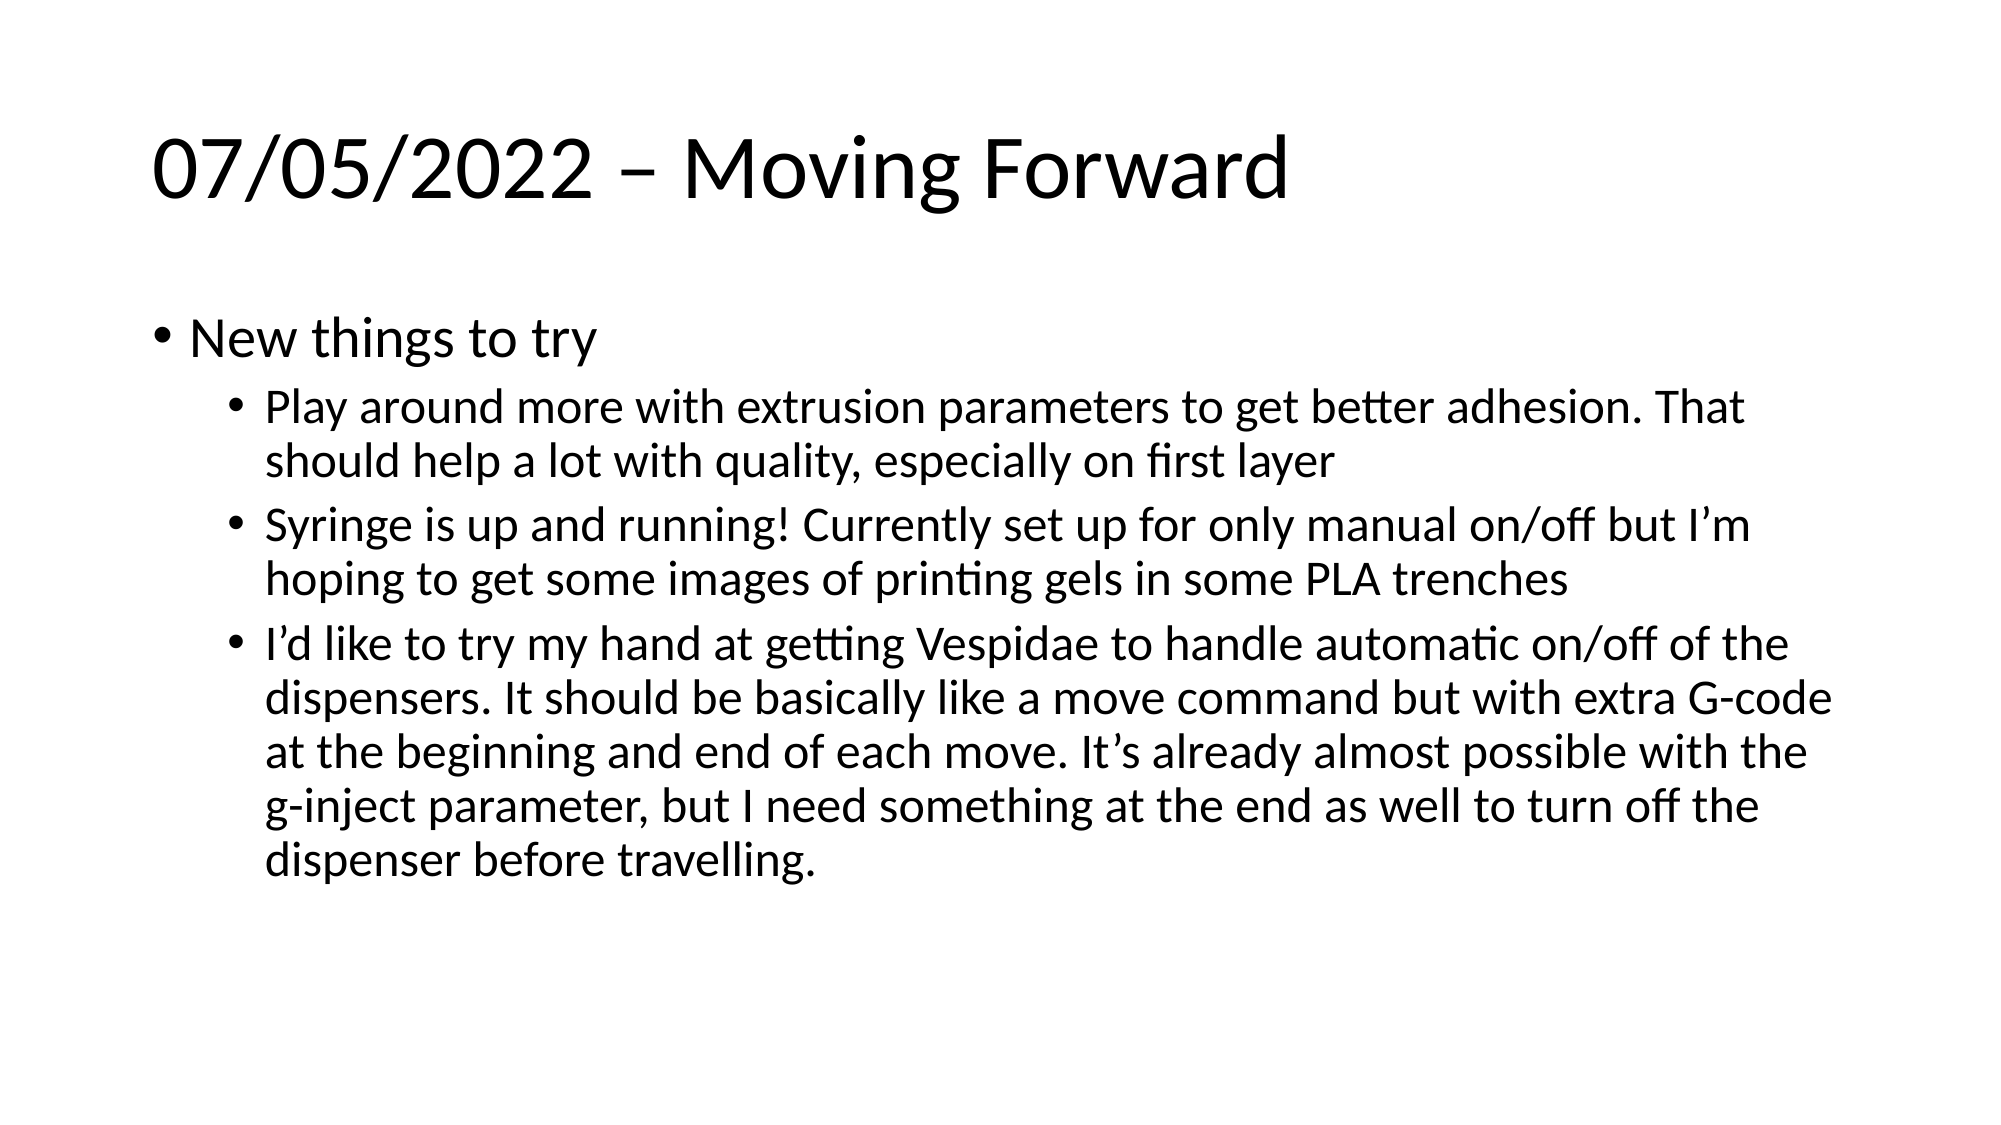

# 07/05/2022 – Moving Forward
New things to try
Play around more with extrusion parameters to get better adhesion. That should help a lot with quality, especially on first layer
Syringe is up and running! Currently set up for only manual on/off but I’m hoping to get some images of printing gels in some PLA trenches
I’d like to try my hand at getting Vespidae to handle automatic on/off of the dispensers. It should be basically like a move command but with extra G-code at the beginning and end of each move. It’s already almost possible with the g-inject parameter, but I need something at the end as well to turn off the dispenser before travelling.